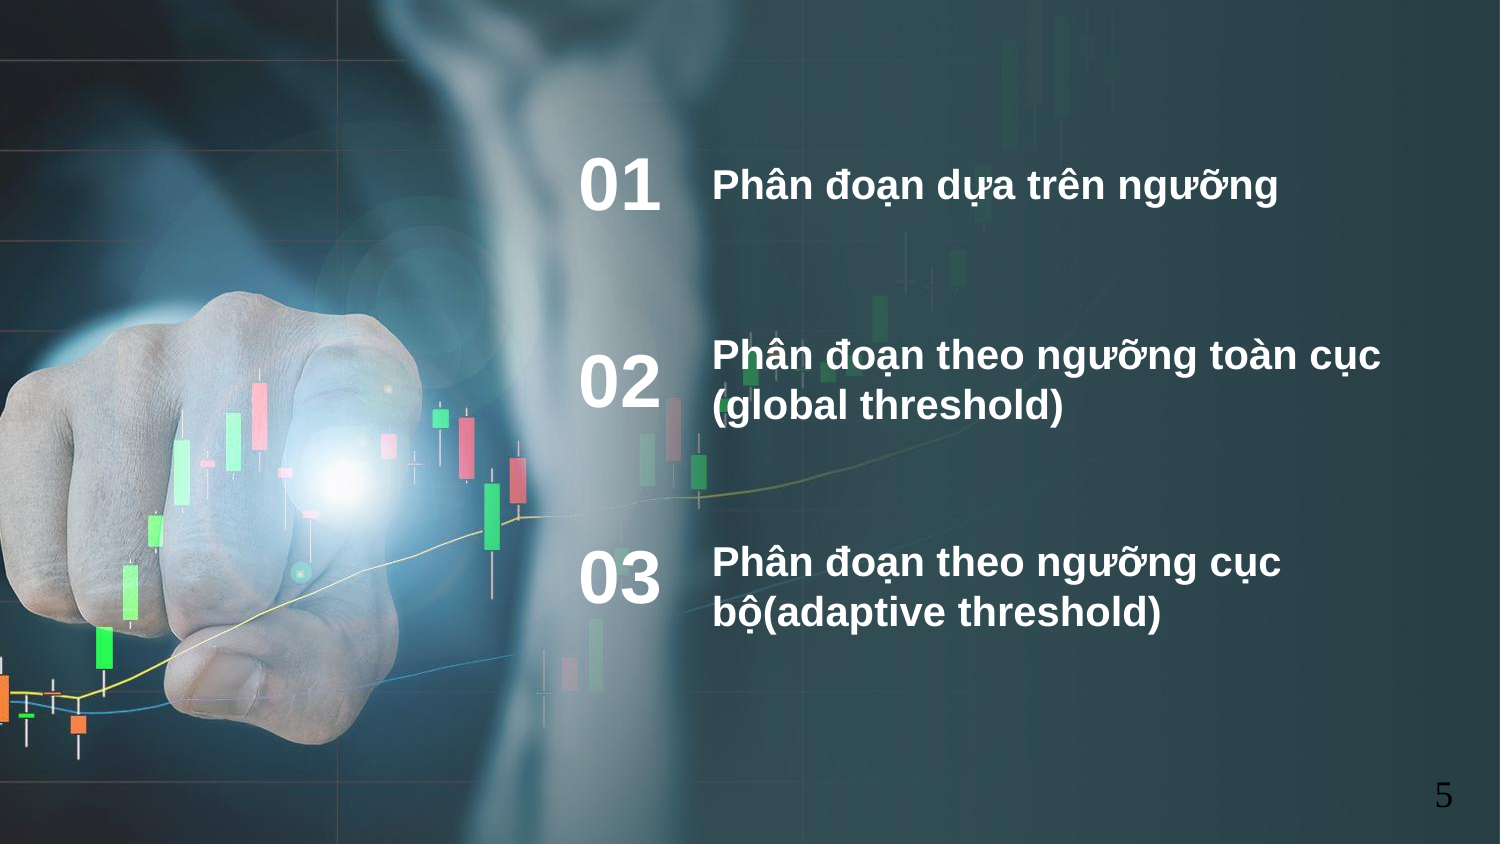

01
Phân đoạn dựa trên ngưỡng

02
Phân đoạn theo ngưỡng toàn cục  (global threshold)

03
Phân đoạn theo ngưỡng cục bộ(adaptive threshold)
5